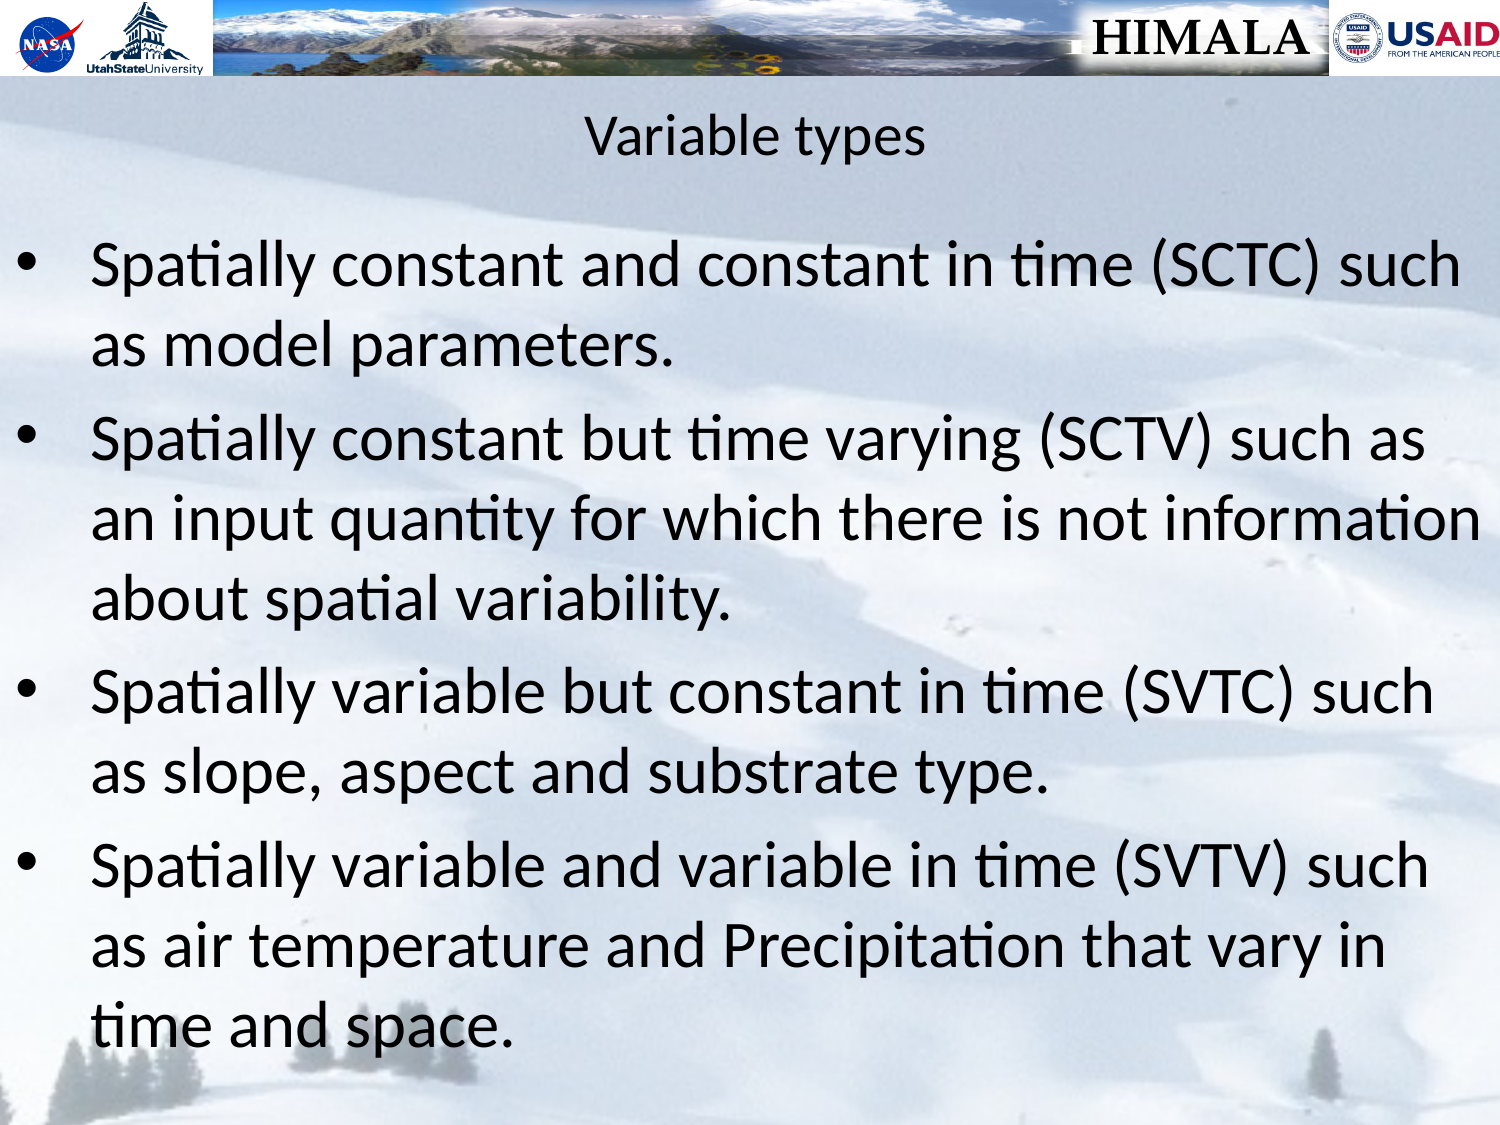

# Variable types
Spatially constant and constant in time (SCTC) such as model parameters.
Spatially constant but time varying (SCTV) such as an input quantity for which there is not information about spatial variability.
Spatially variable but constant in time (SVTC) such as slope, aspect and substrate type.
Spatially variable and variable in time (SVTV) such as air temperature and Precipitation that vary in time and space.